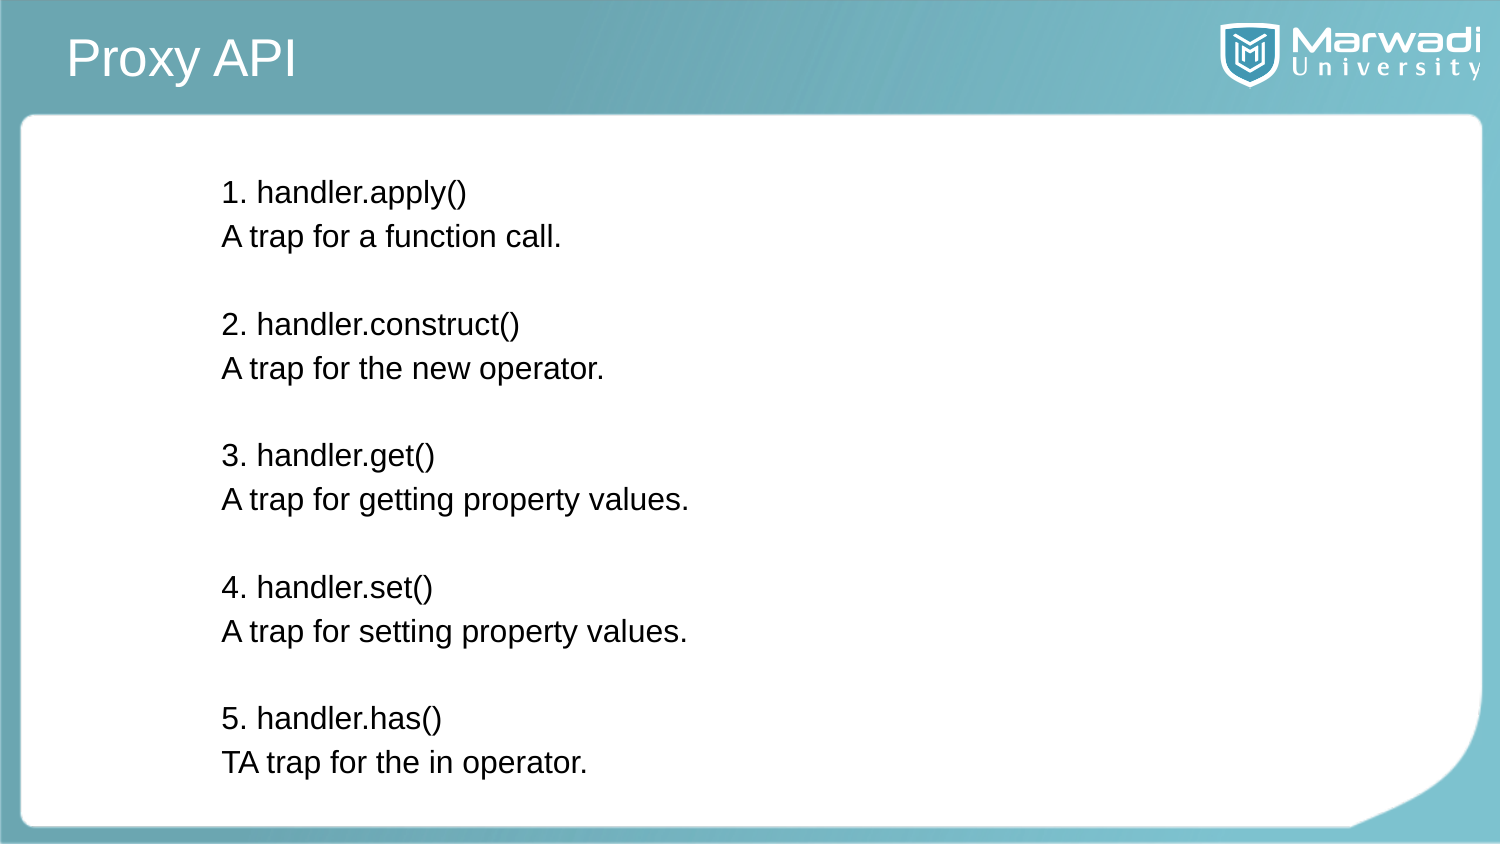

# Proxy API
1. handler.apply()
A trap for a function call.

2. handler.construct()
A trap for the new operator.

3. handler.get()
A trap for getting property values.

4. handler.set()
A trap for setting property values.

5. handler.has()
TA trap for the in operator.